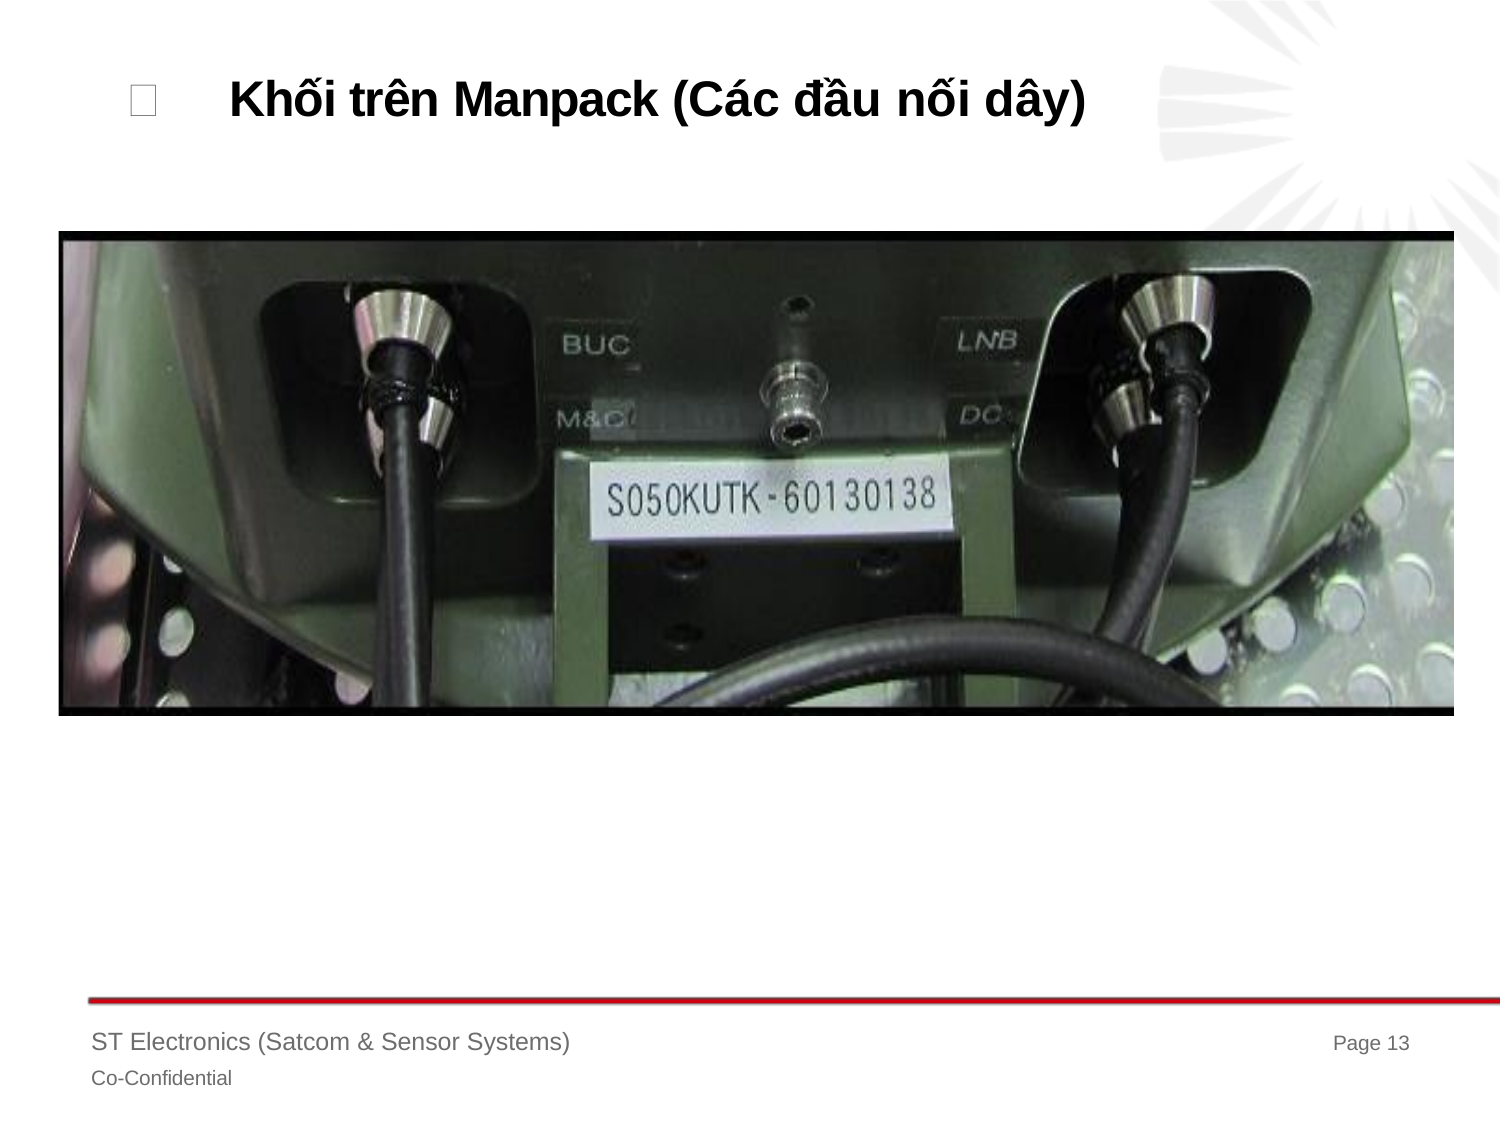

# Khối trên Manpack (Các đầu nối dây)

ST Electronics (Satcom & Sensor Systems)
Co-Confidential
Page 13